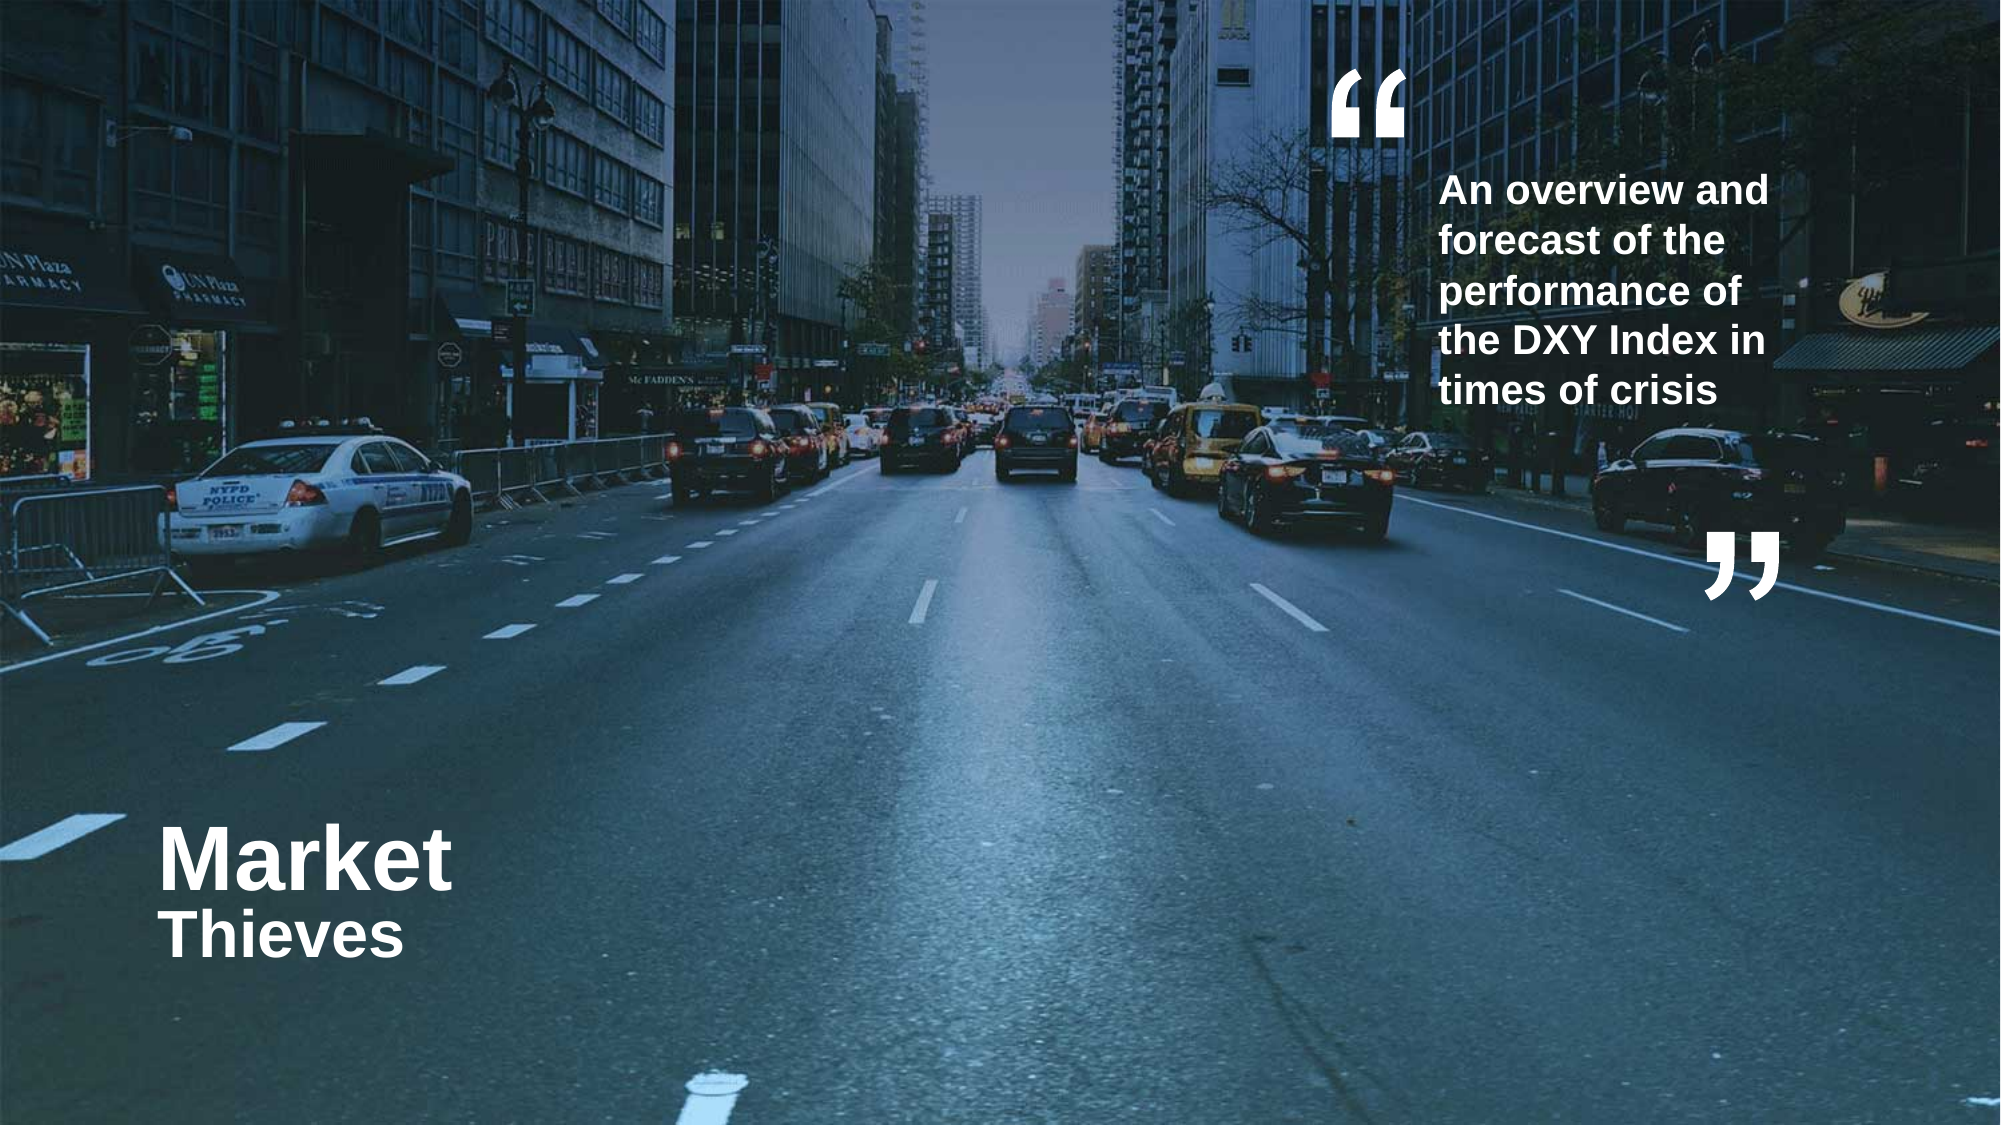

An overview and forecast of the performance of the DXY Index in times of crisis

Market
Thieves